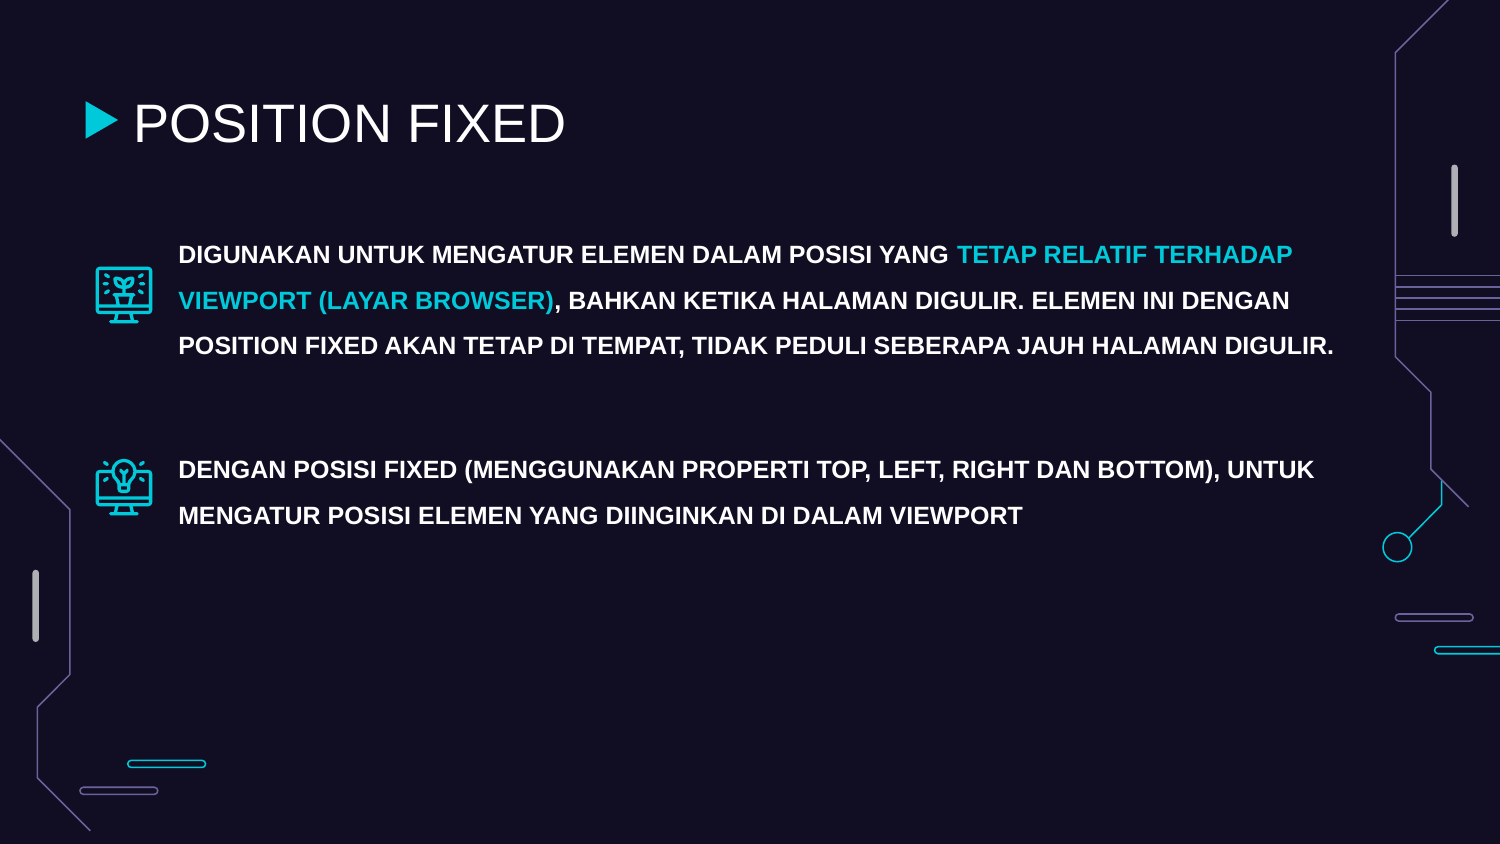

# POSITION FIXED
DIGUNAKAN UNTUK MENGATUR ELEMEN DALAM POSISI YANG TETAP RELATIF TERHADAP VIEWPORT (LAYAR BROWSER), BAHKAN KETIKA HALAMAN DIGULIR. ELEMEN INI DENGAN POSITION FIXED AKAN TETAP DI TEMPAT, TIDAK PEDULI SEBERAPA JAUH HALAMAN DIGULIR.

DENGAN POSISI FIXED (MENGGUNAKAN PROPERTI TOP, LEFT, RIGHT DAN BOTTOM), UNTUK MENGATUR POSISI ELEMEN YANG DIINGINKAN DI DALAM VIEWPORT